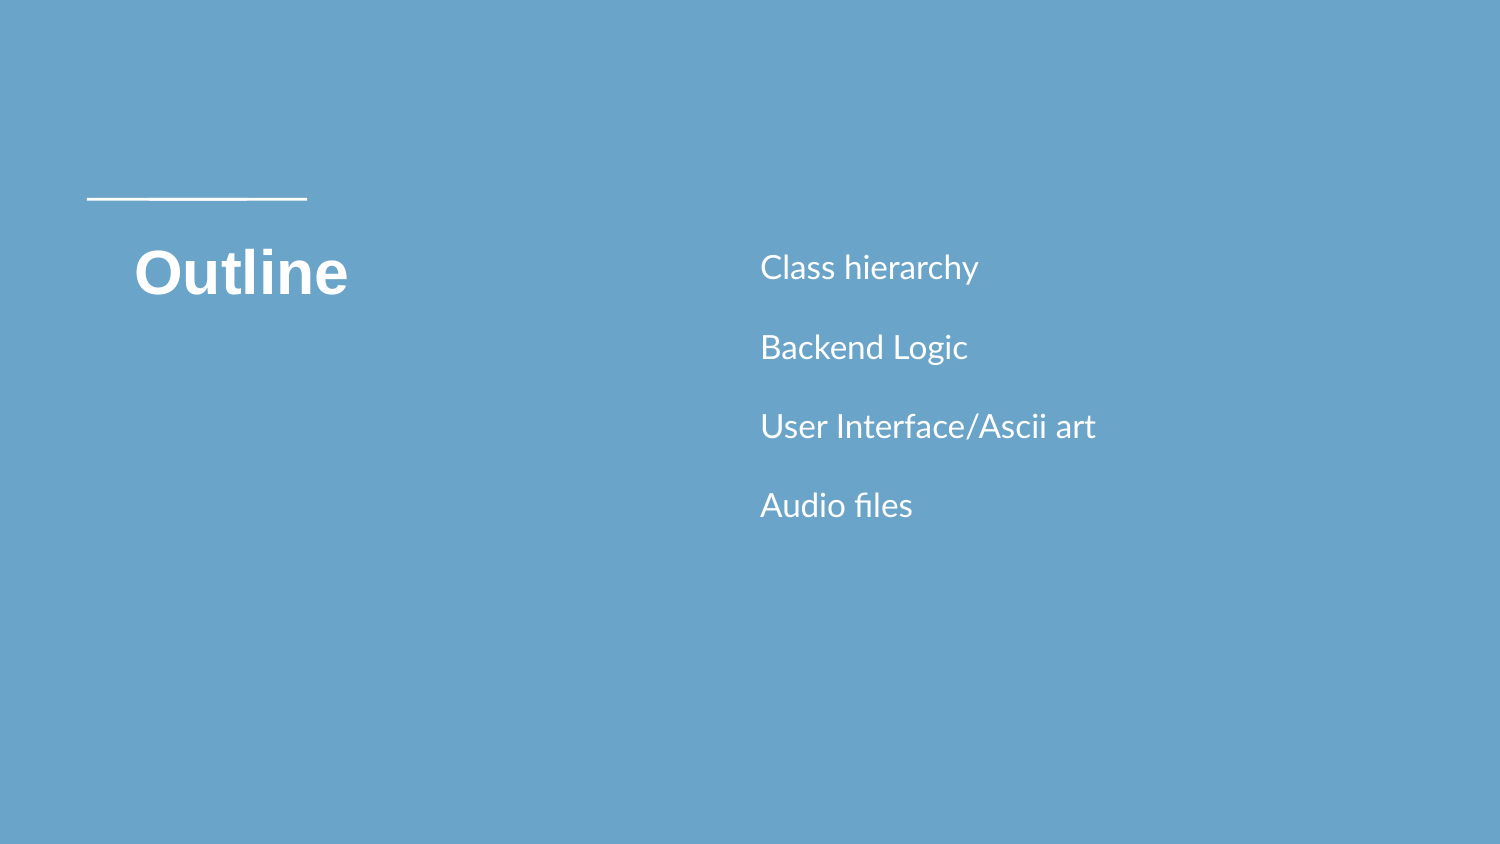

# Outline

Class hierarchy
Backend Logic
User Interface/Ascii art
Audio files